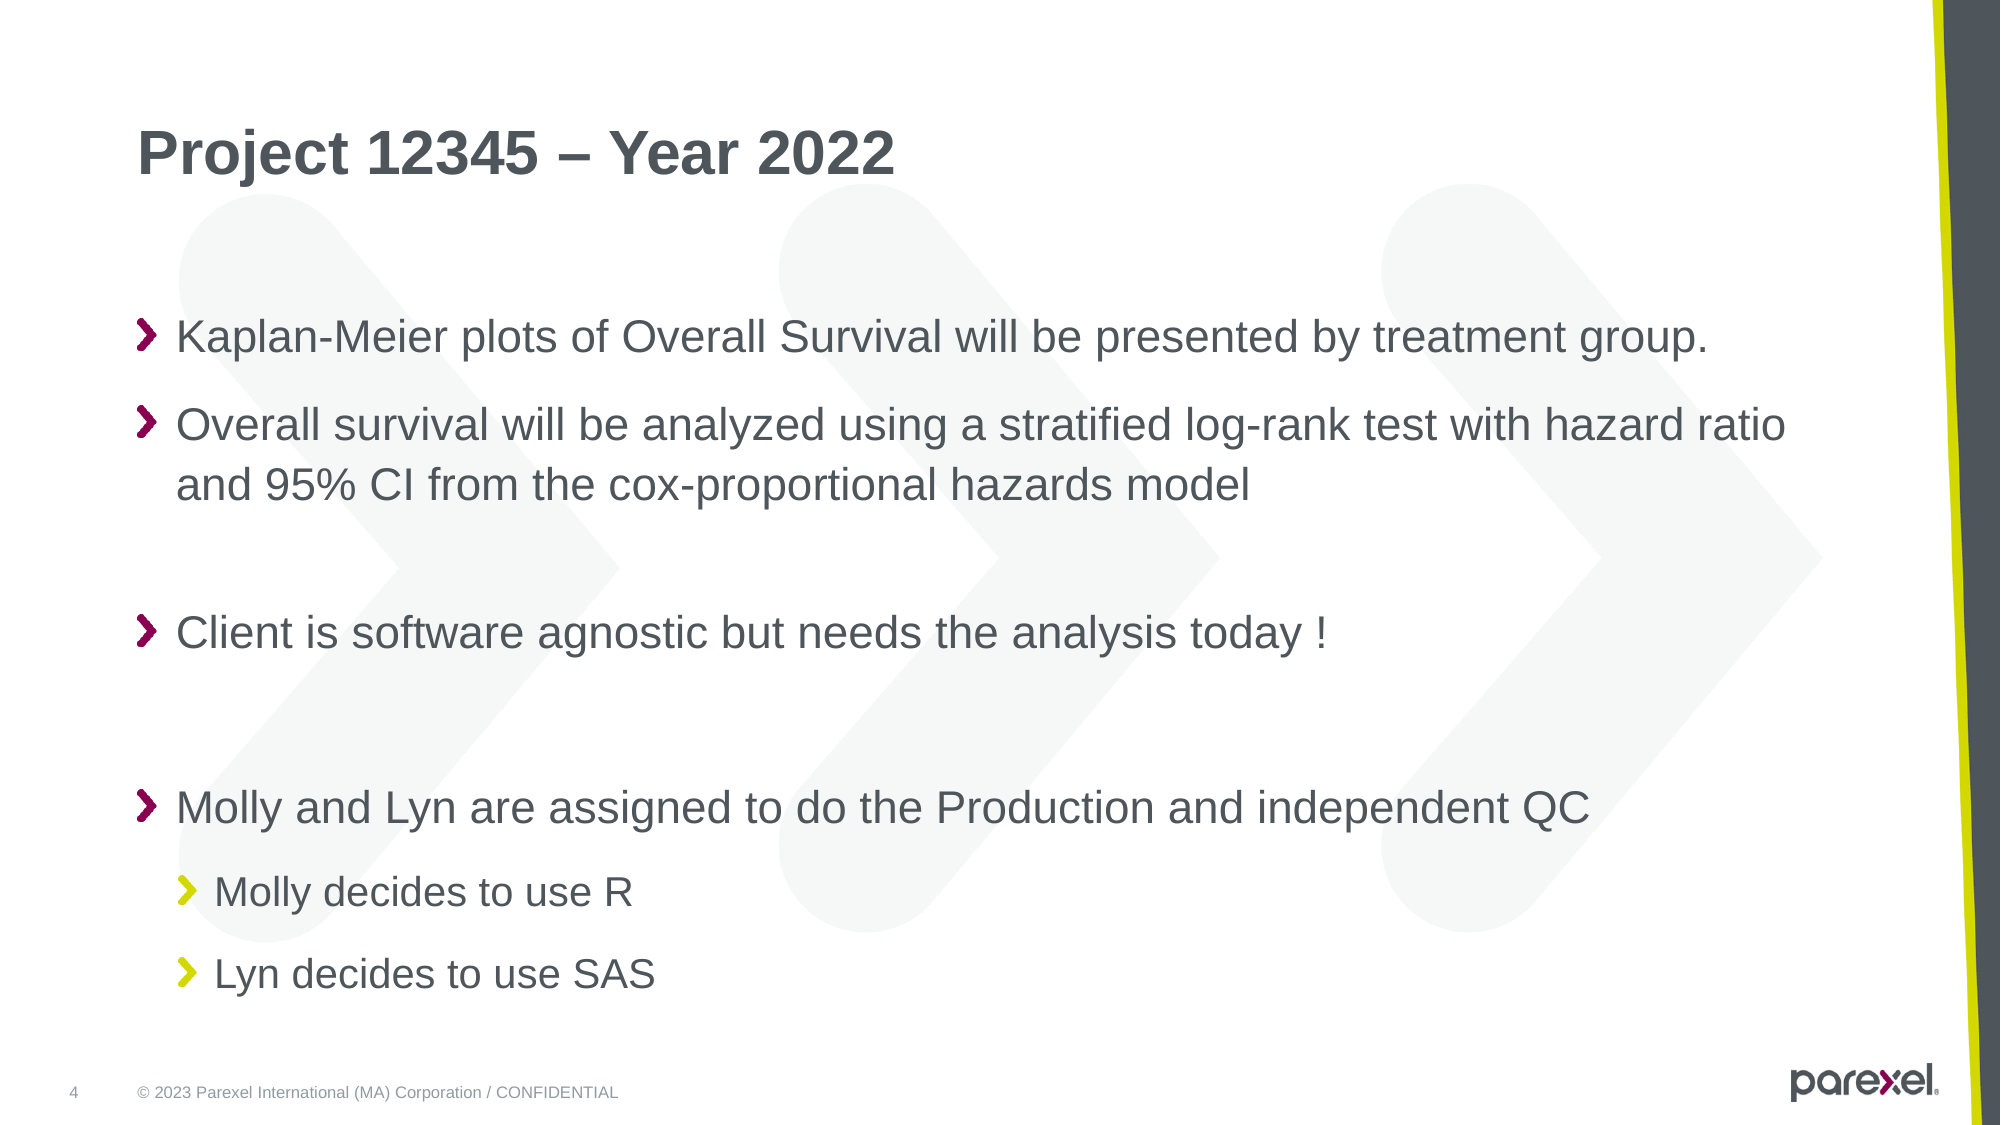

# Project 12345 – Year 2022
Kaplan-Meier plots of Overall Survival will be presented by treatment group.
Overall survival will be analyzed using a stratified log-rank test with hazard ratio and 95% CI from the cox-proportional hazards model
Client is software agnostic but needs the analysis today !

Molly and Lyn are assigned to do the Production and independent QC
Molly decides to use R
Lyn decides to use SAS
4